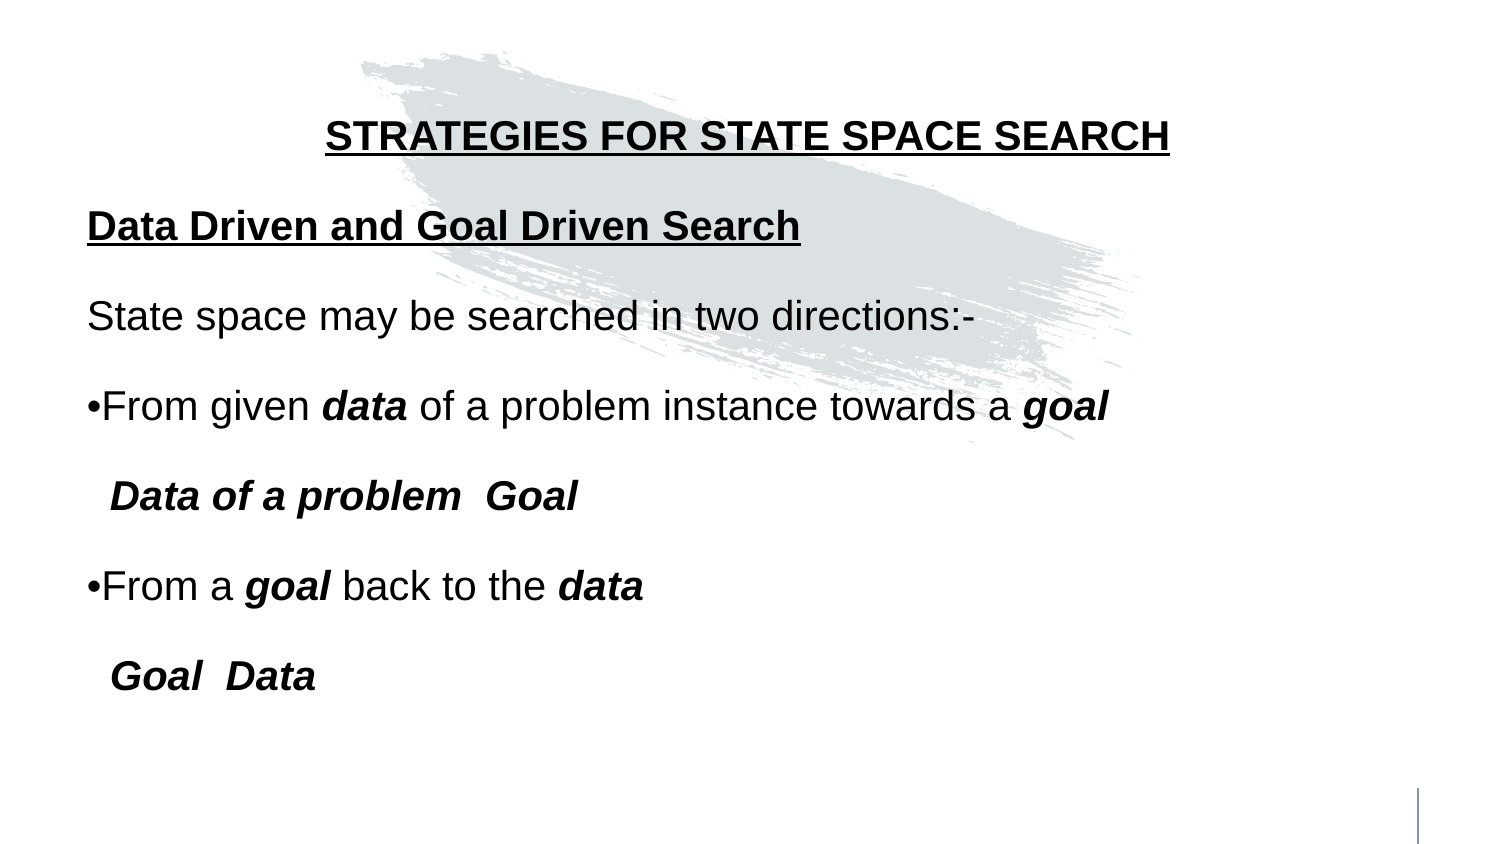

STRATEGIES FOR STATE SPACE SEARCH
Data Driven and Goal Driven Search
State space may be searched in two directions:-
•From given data of a problem instance towards a goal
  Data of a problem  Goal
•From a goal back to the data
  Goal  Data